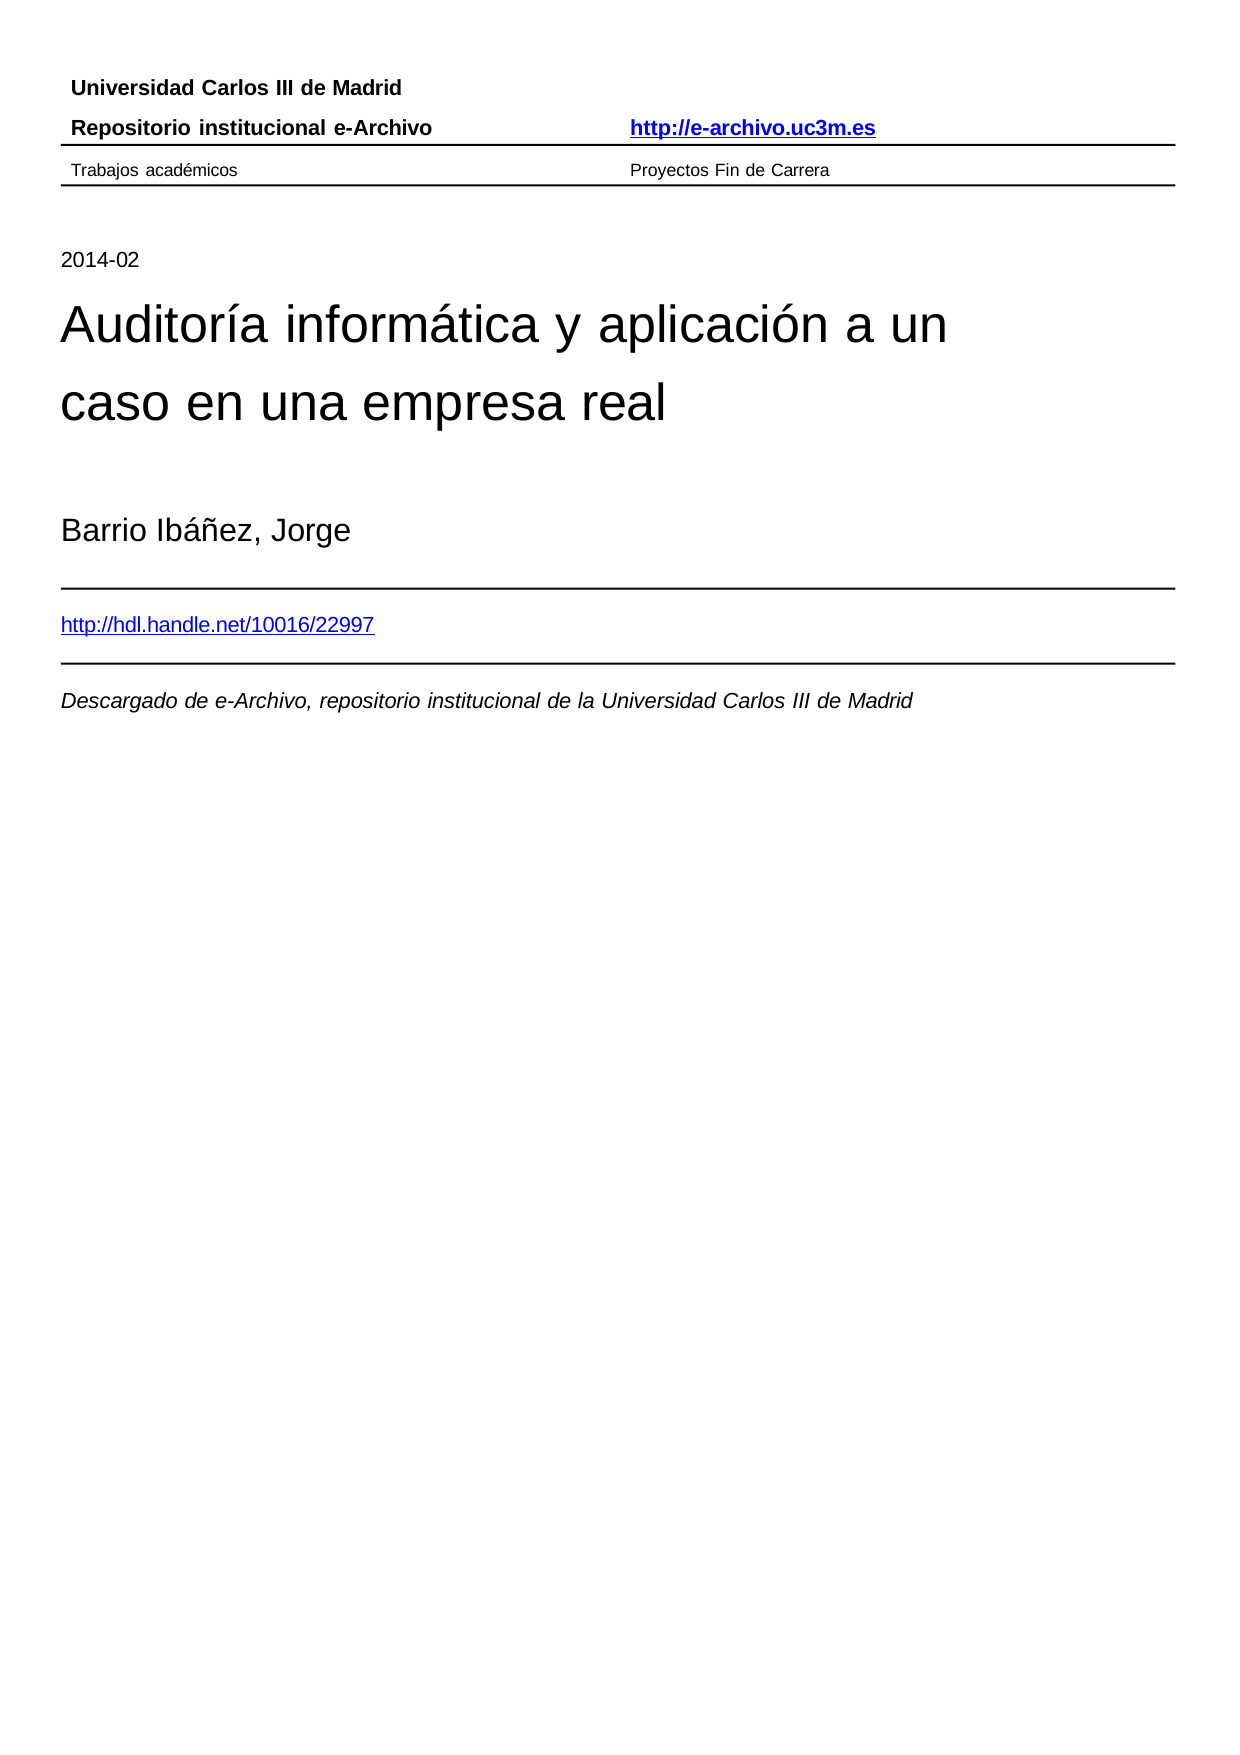

Universidad Carlos III de Madrid Repositorio institucional e-Archivo
http://e-archivo.uc3m.es

Trabajos académicos
Proyectos Fin de Carrera

2014-02
Auditoría informática y aplicación a un caso en una empresa real
Barrio Ibáñez, Jorge

http://hdl.handle.net/10016/22997

Descargado de e-Archivo, repositorio institucional de la Universidad Carlos III de Madrid